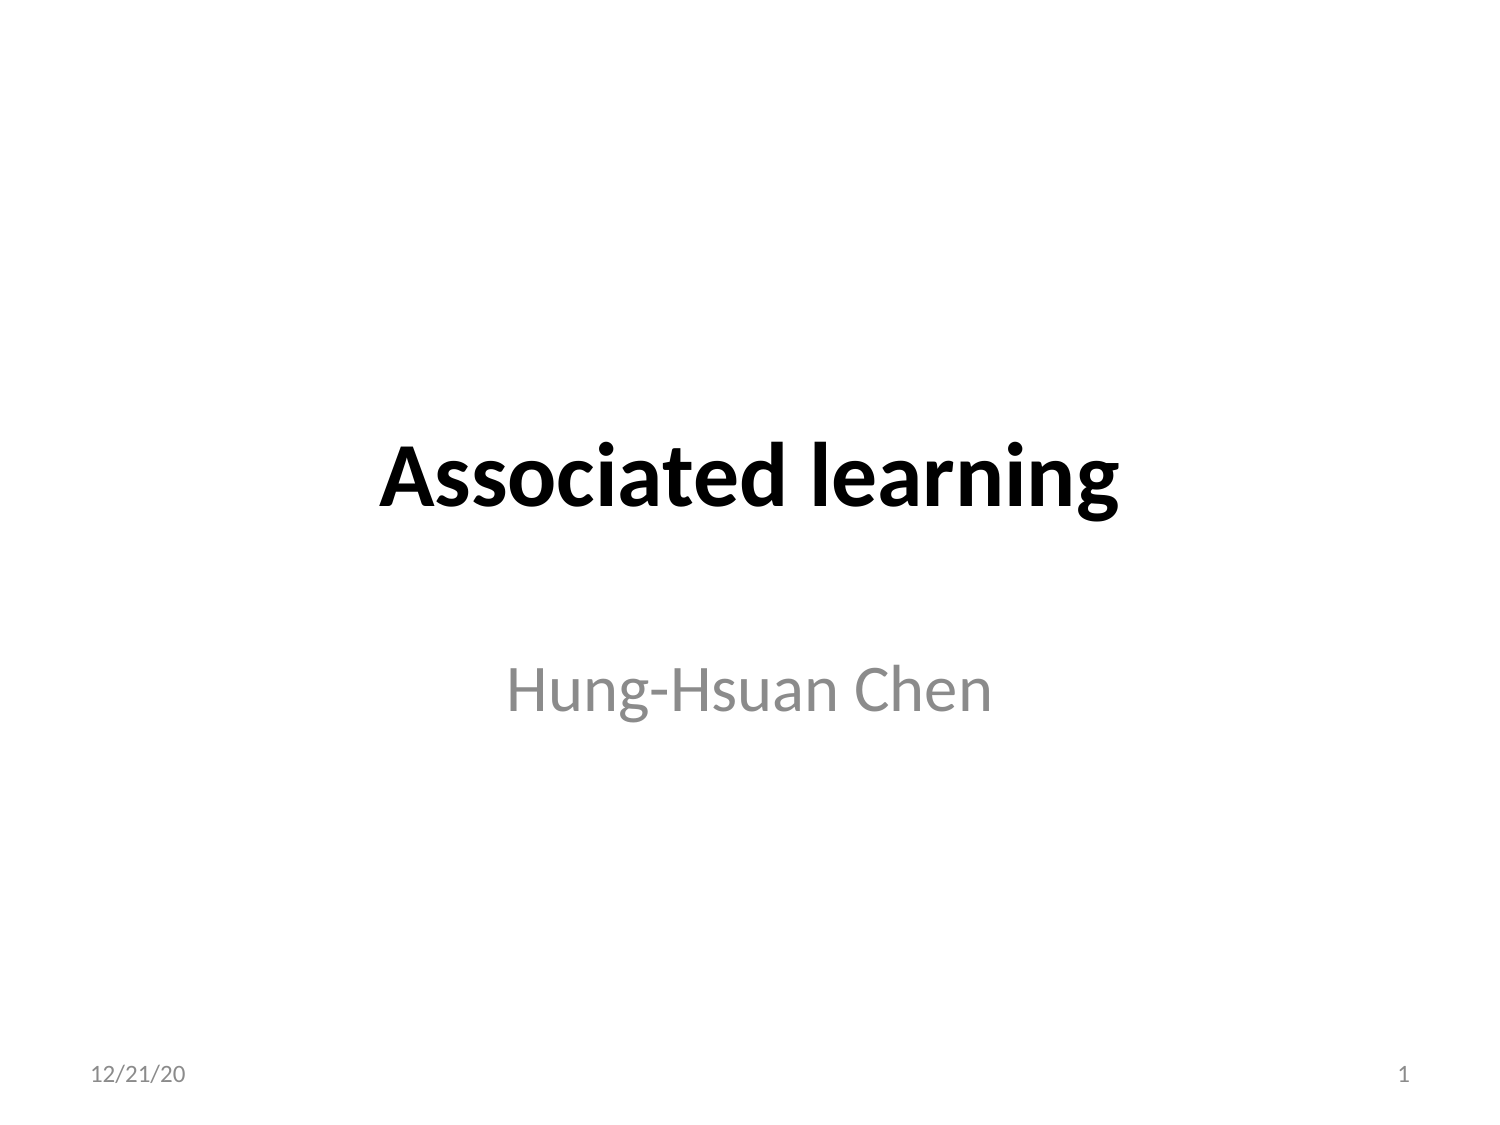

# Associated learning
Hung-Hsuan Chen
12/21/20
1